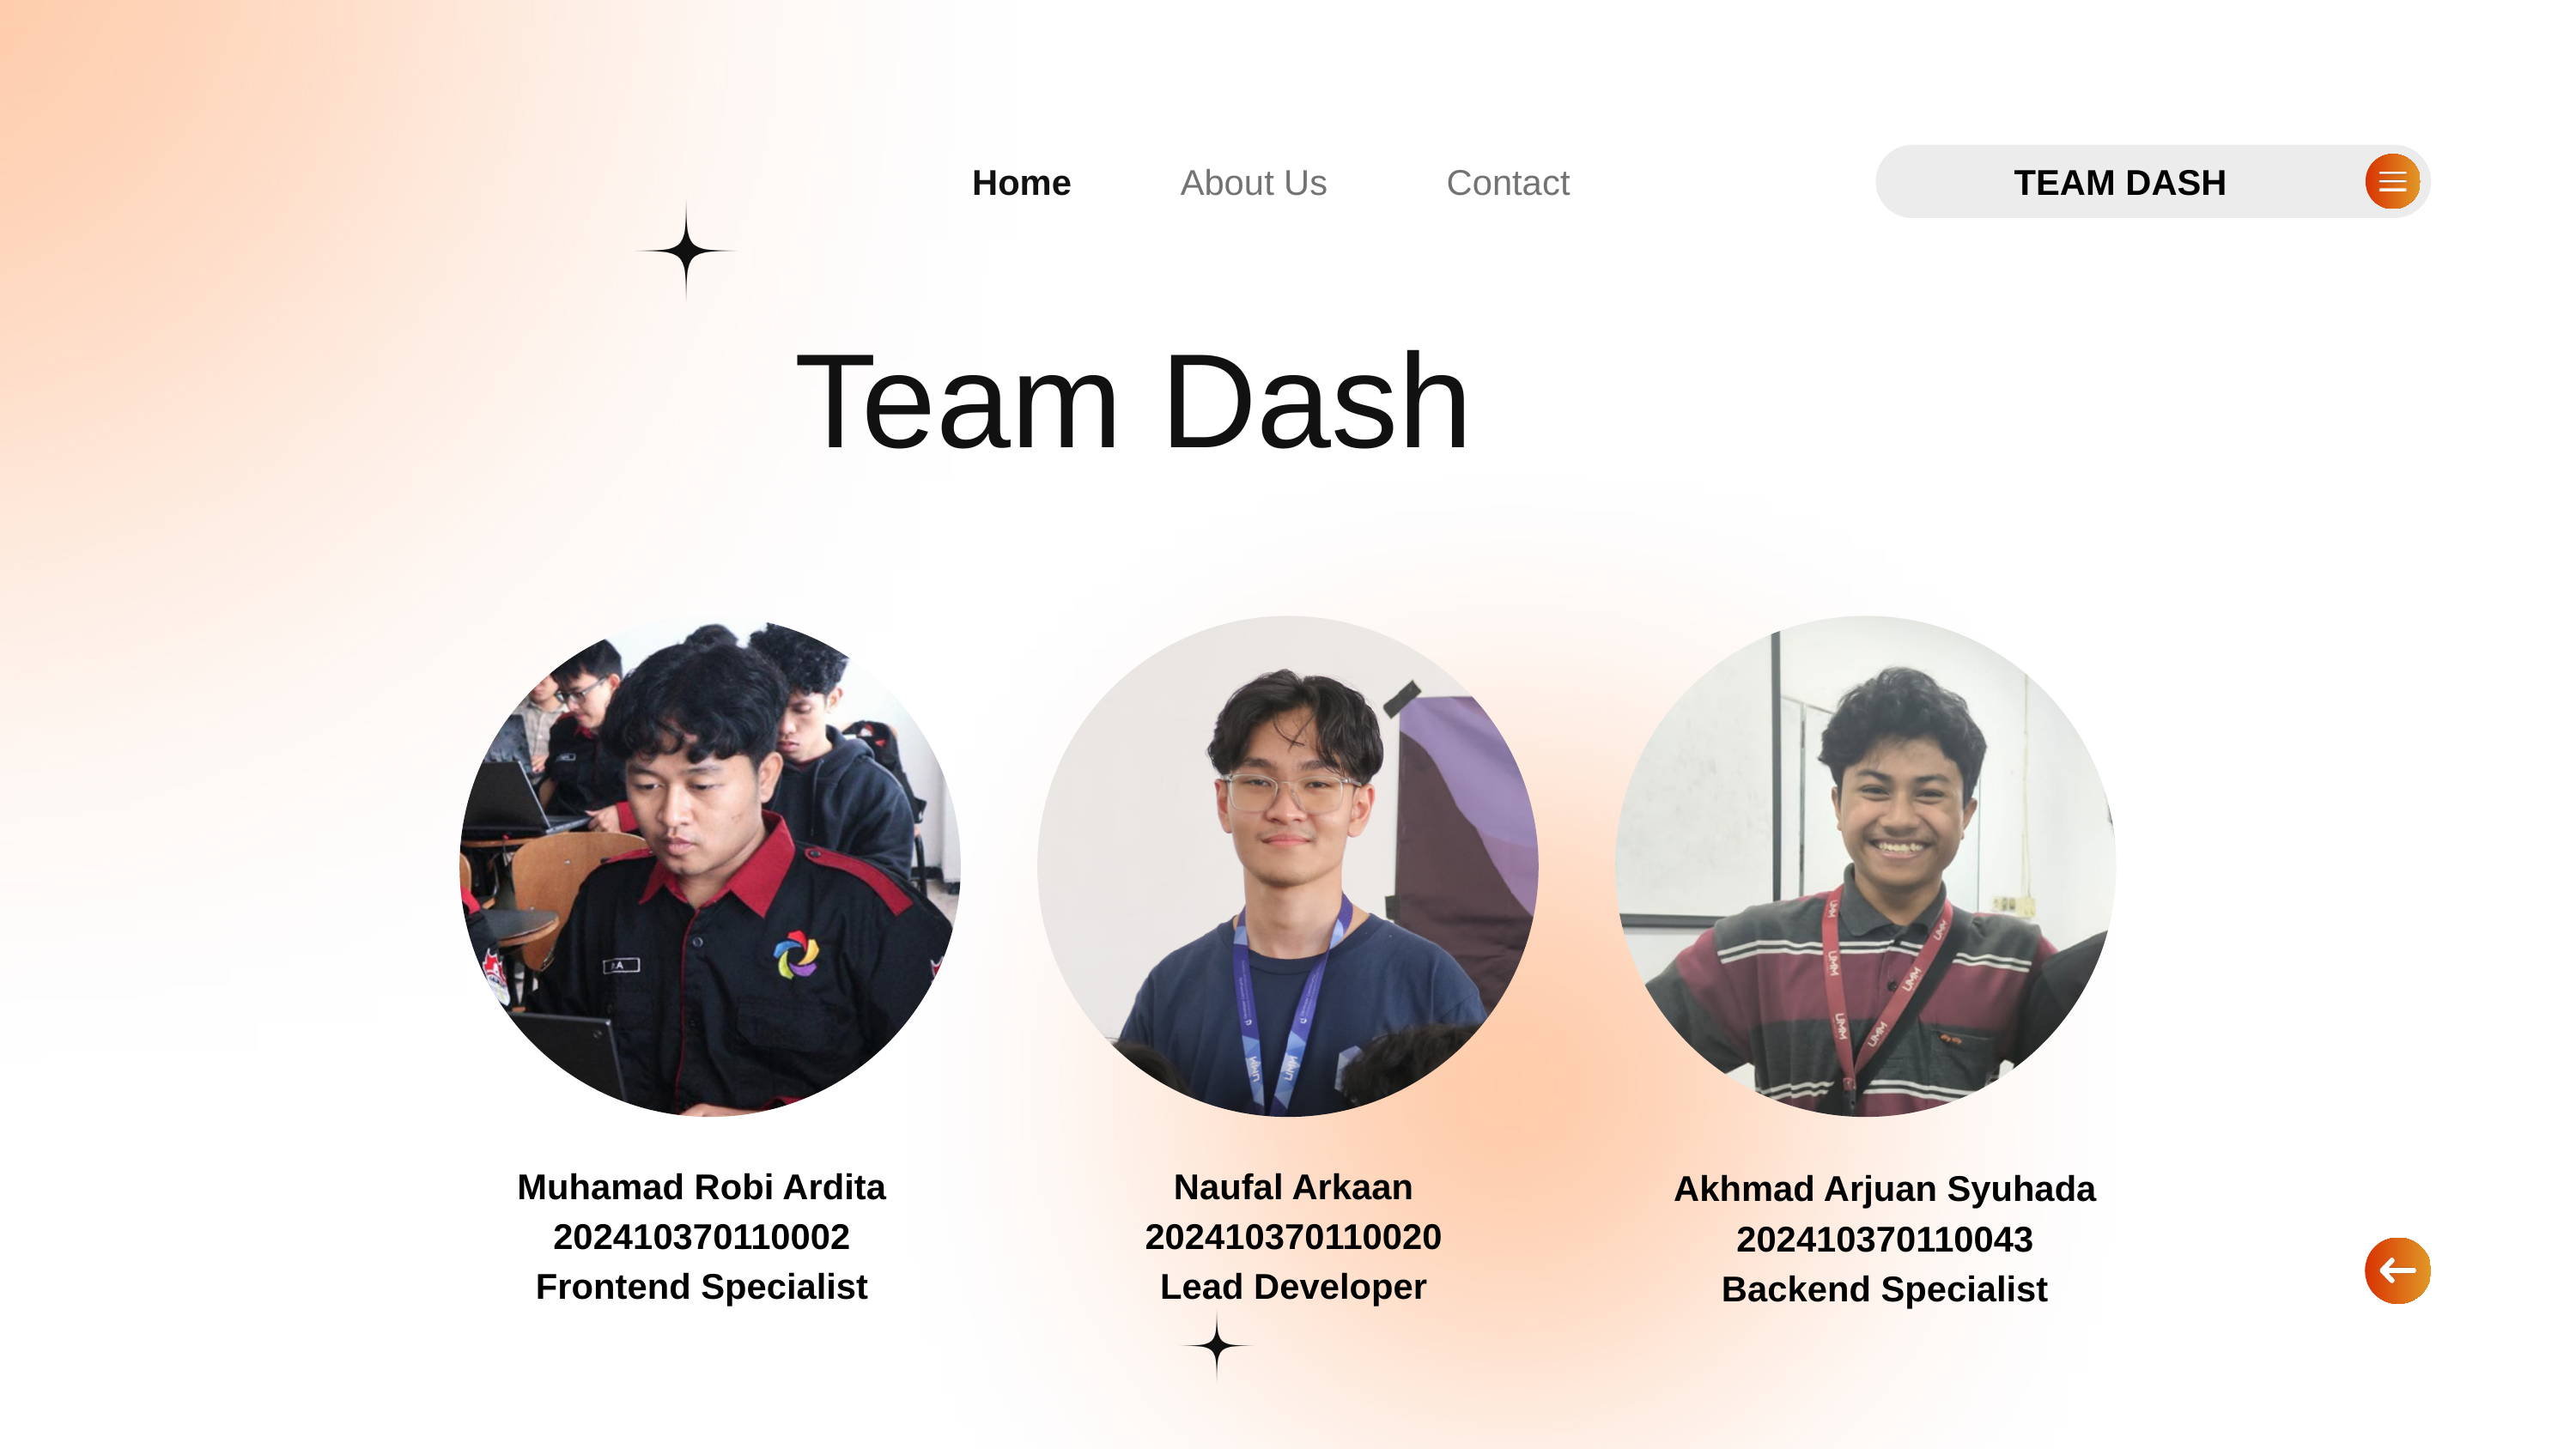

Home
About Us
Contact
TEAM DASH

Team Dash

Muhamad Robi Ardita
202410370110002
Frontend Specialist
Naufal Arkaan
202410370110020
Lead Developer
Akhmad Arjuan Syuhada
202410370110043
Backend Specialist